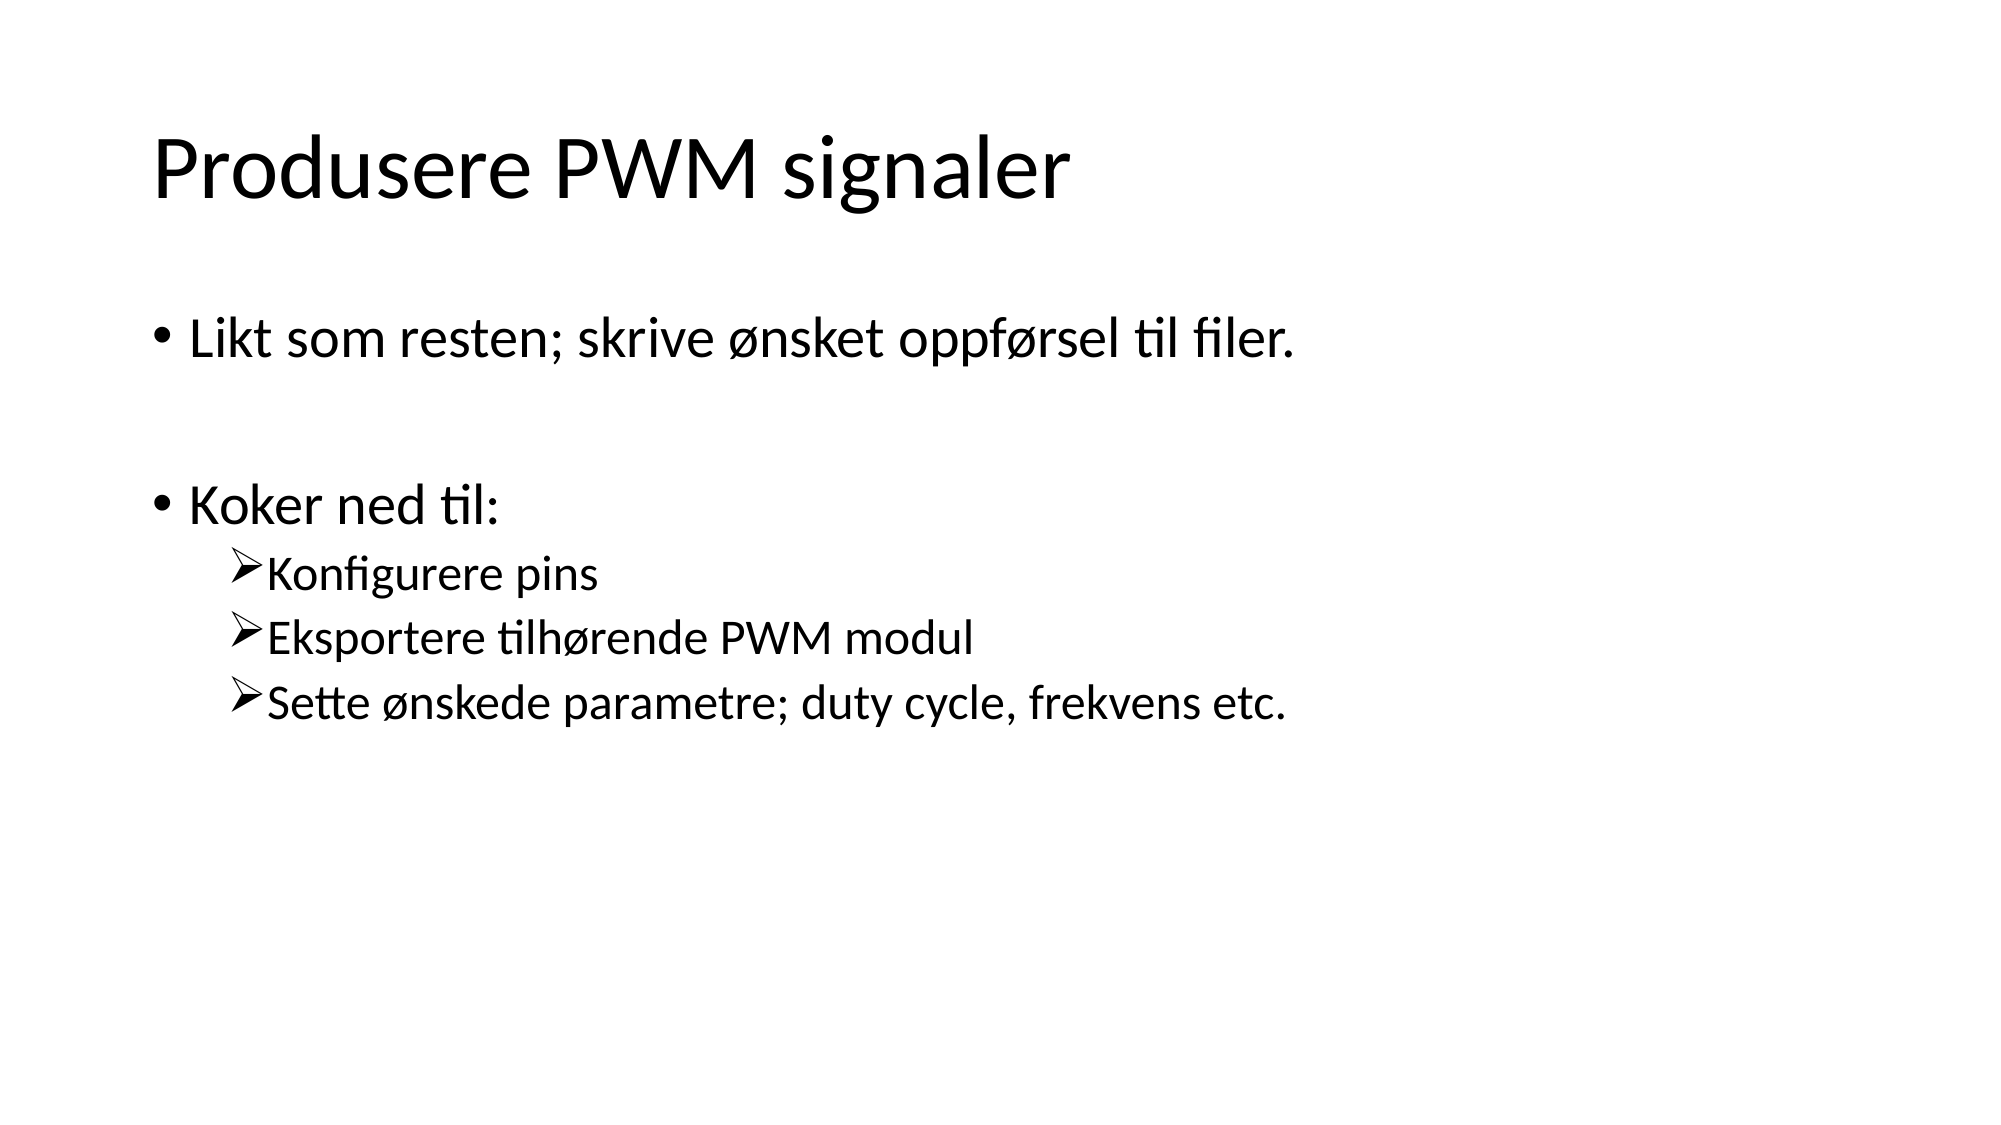

# Produsere PWM signaler
Likt som resten; skrive ønsket oppførsel til filer.

Koker ned til:
Konfigurere pins
Eksportere tilhørende PWM modul
Sette ønskede parametre; duty cycle, frekvens etc.